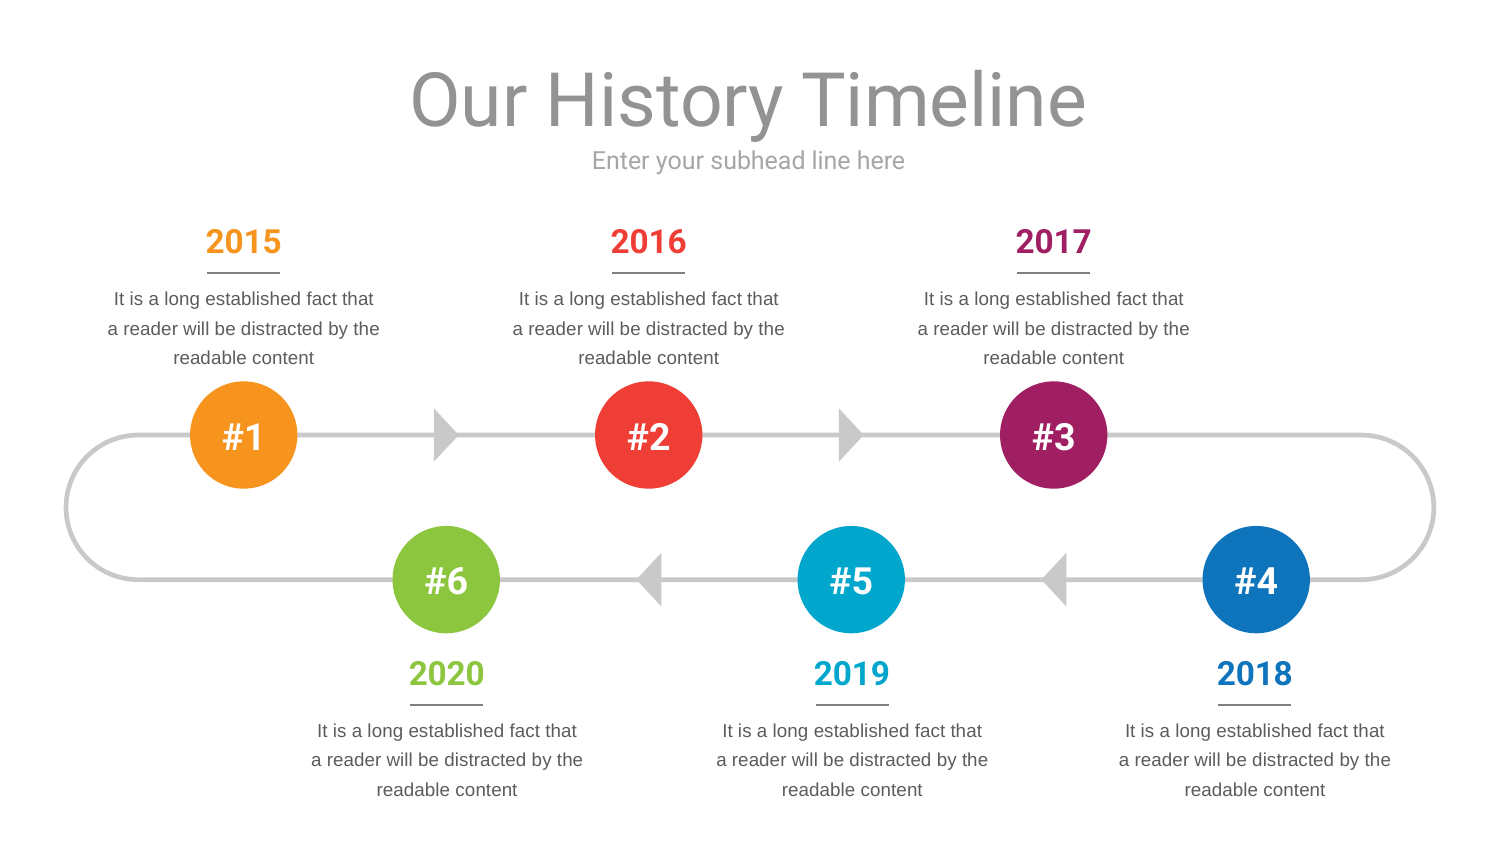

# Our History Timeline
Enter your subhead line here
2015
2016
2017
It is a long established fact that a reader will be distracted by the readable content
It is a long established fact that a reader will be distracted by the readable content
It is a long established fact that a reader will be distracted by the readable content
#1
#2
#3

#6
#5
#4

2020
2019
2018
It is a long established fact that a reader will be distracted by the readable content
It is a long established fact that a reader will be distracted by the readable content
It is a long established fact that a reader will be distracted by the readable content